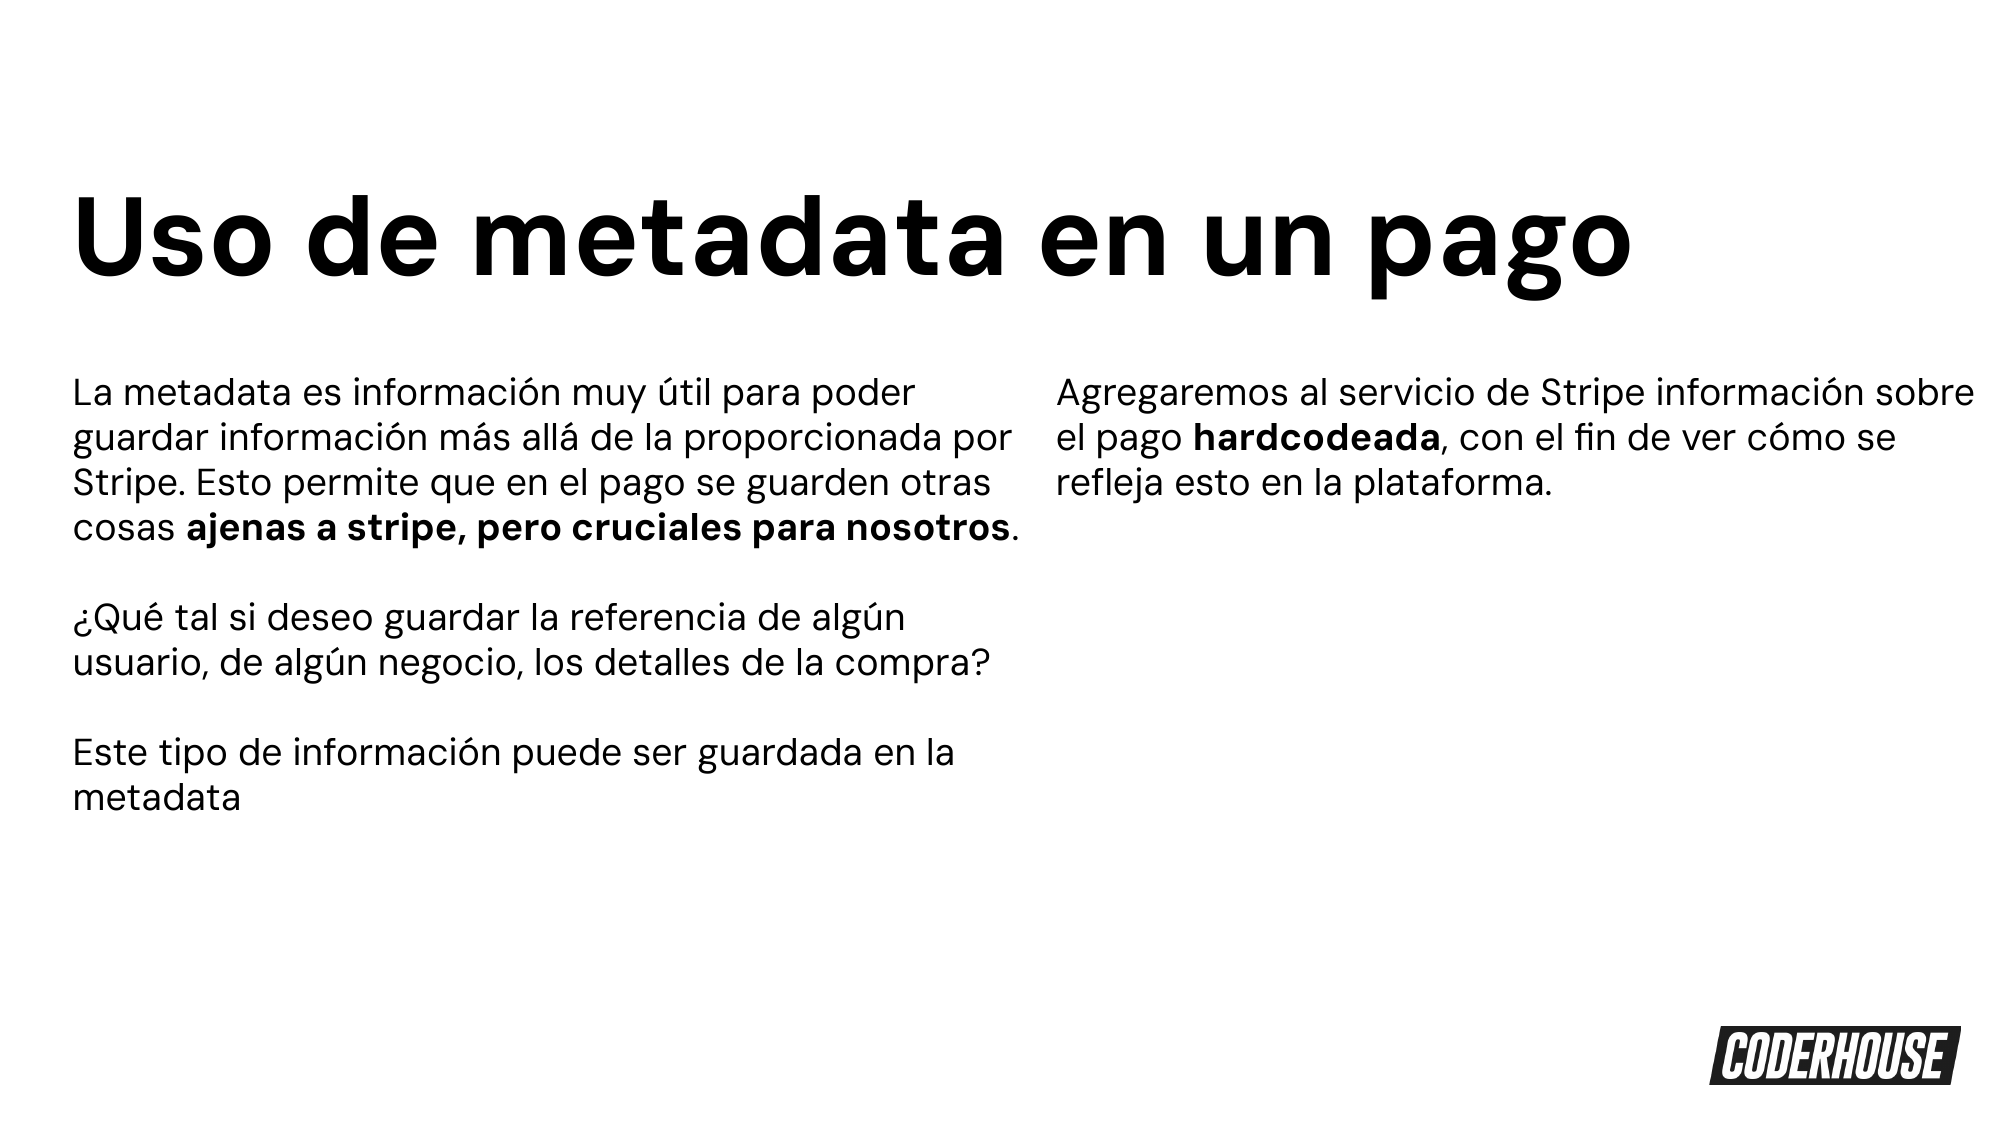

Uso de metadata en un pago
La metadata es información muy útil para poder guardar información más allá de la proporcionada por Stripe. Esto permite que en el pago se guarden otras cosas ajenas a stripe, pero cruciales para nosotros.

¿Qué tal si deseo guardar la referencia de algún usuario, de algún negocio, los detalles de la compra?

Este tipo de información puede ser guardada en la metadata
Agregaremos al servicio de Stripe información sobre el pago hardcodeada, con el fin de ver cómo se refleja esto en la plataforma.